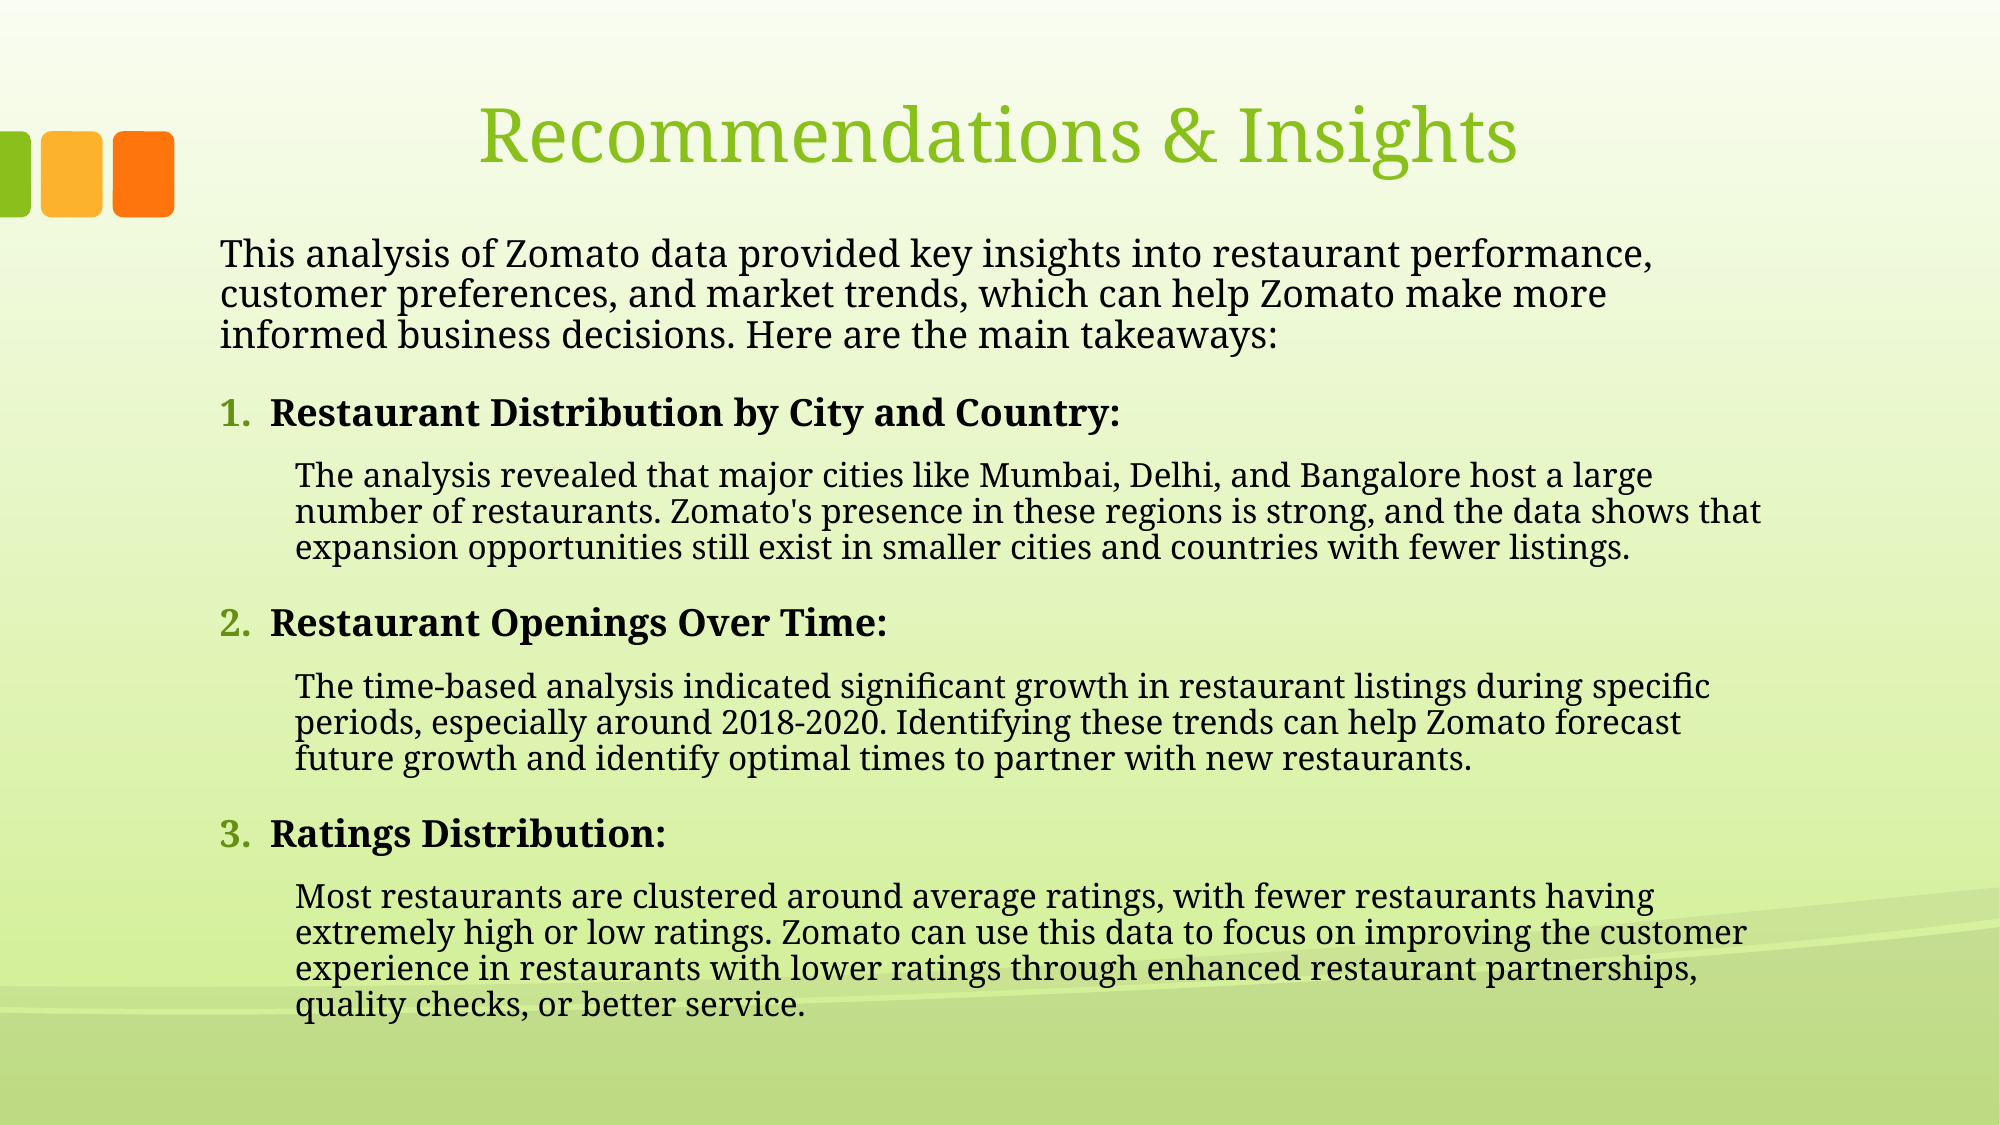

# Recommendations & Insights
This analysis of Zomato data provided key insights into restaurant performance, customer preferences, and market trends, which can help Zomato make more informed business decisions. Here are the main takeaways:
Restaurant Distribution by City and Country:
The analysis revealed that major cities like Mumbai, Delhi, and Bangalore host a large number of restaurants. Zomato's presence in these regions is strong, and the data shows that expansion opportunities still exist in smaller cities and countries with fewer listings.
Restaurant Openings Over Time:
The time-based analysis indicated significant growth in restaurant listings during specific periods, especially around 2018-2020. Identifying these trends can help Zomato forecast future growth and identify optimal times to partner with new restaurants.
Ratings Distribution:
Most restaurants are clustered around average ratings, with fewer restaurants having extremely high or low ratings. Zomato can use this data to focus on improving the customer experience in restaurants with lower ratings through enhanced restaurant partnerships, quality checks, or better service.